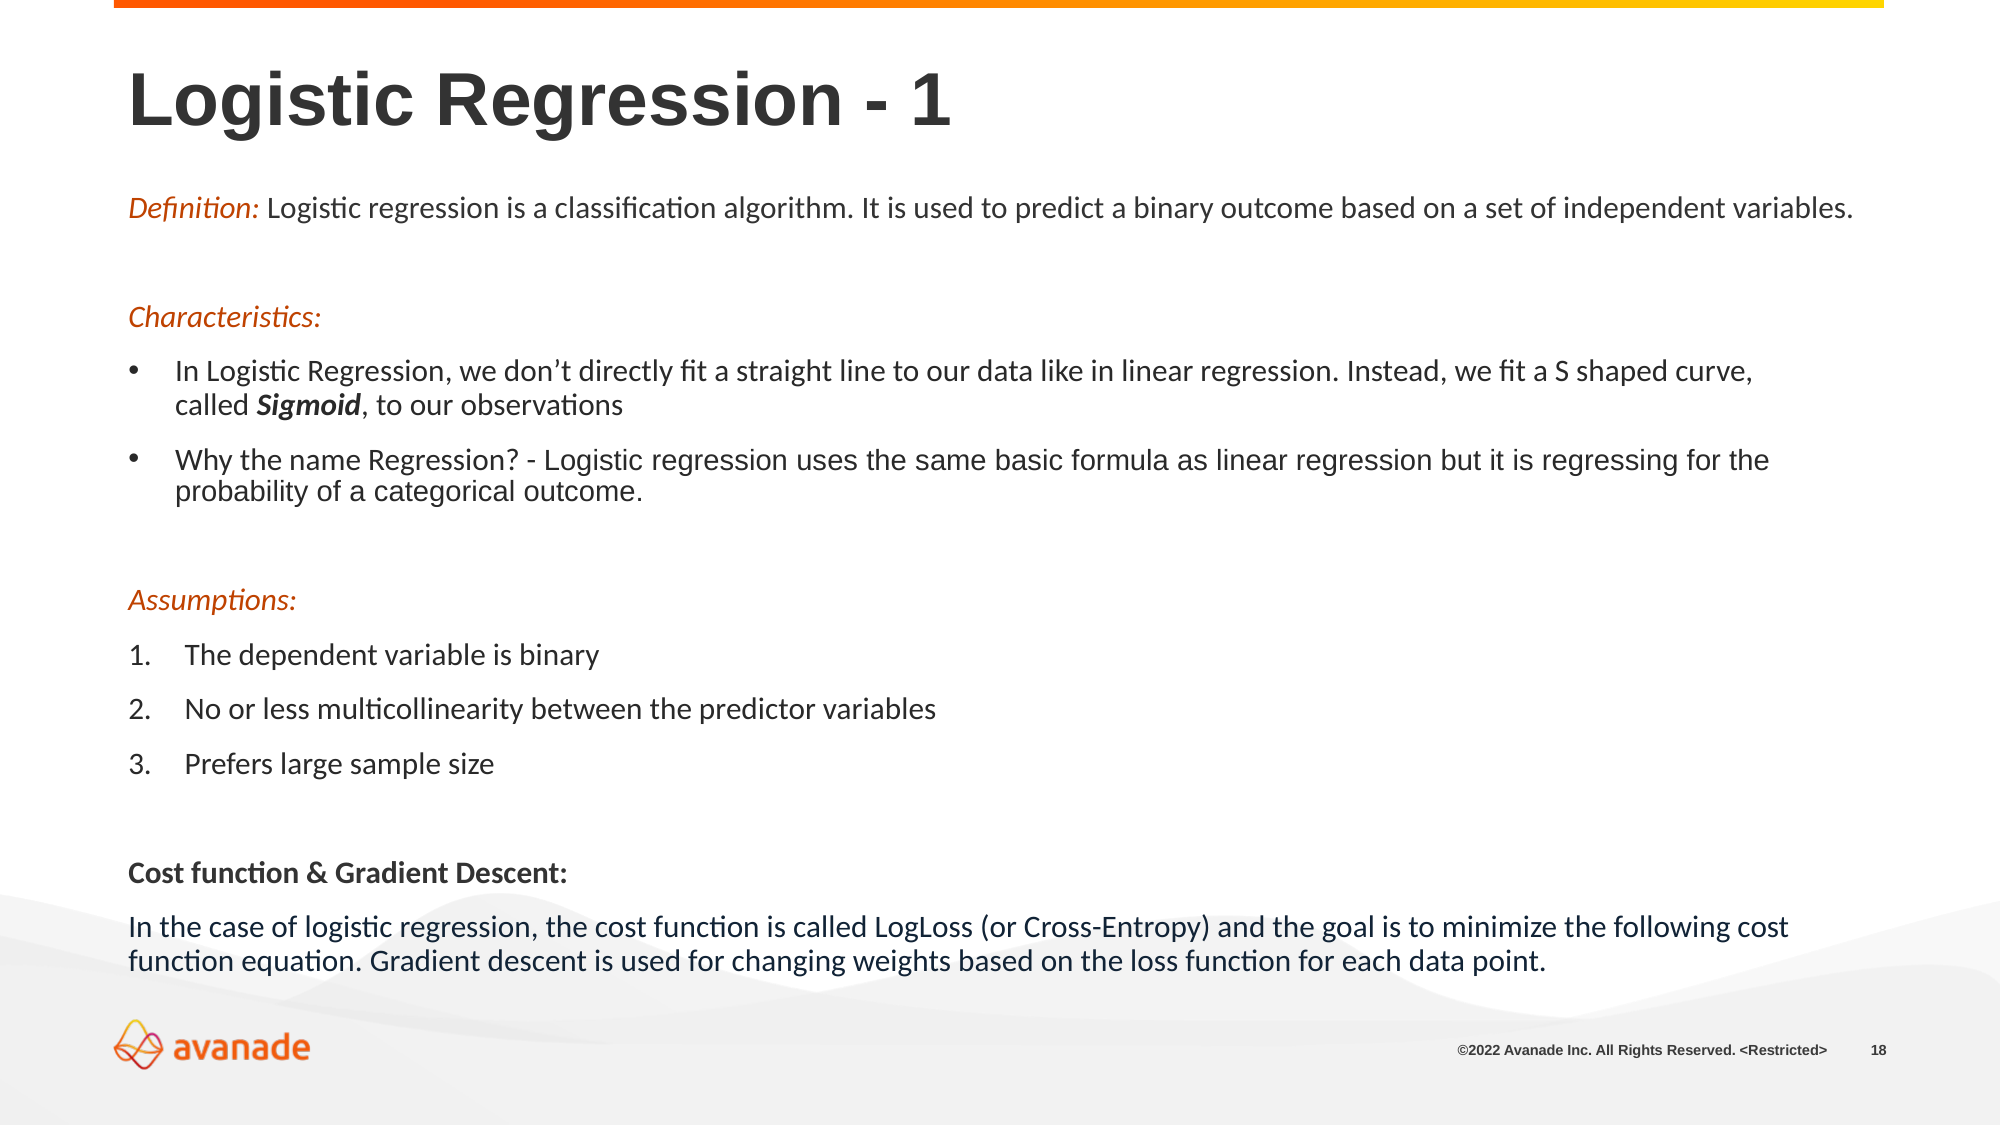

# Logistic Regression - 1
Definition: Logistic regression is a classification algorithm. It is used to predict a binary outcome based on a set of independent variables.

Characteristics:
In Logistic Regression, we don’t directly fit a straight line to our data like in linear regression. Instead, we fit a S shaped curve, called Sigmoid, to our observations
Why the name Regression? - Logistic regression uses the same basic formula as linear regression but it is regressing for the probability of a categorical outcome.

Assumptions:
The dependent variable is binary
No or less multicollinearity between the predictor variables
Prefers large sample size

Cost function & Gradient Descent:
In the case of logistic regression, the cost function is called LogLoss (or Cross-Entropy) and the goal is to minimize the following cost function equation. Gradient descent is used for changing weights based on the loss function for each data point.